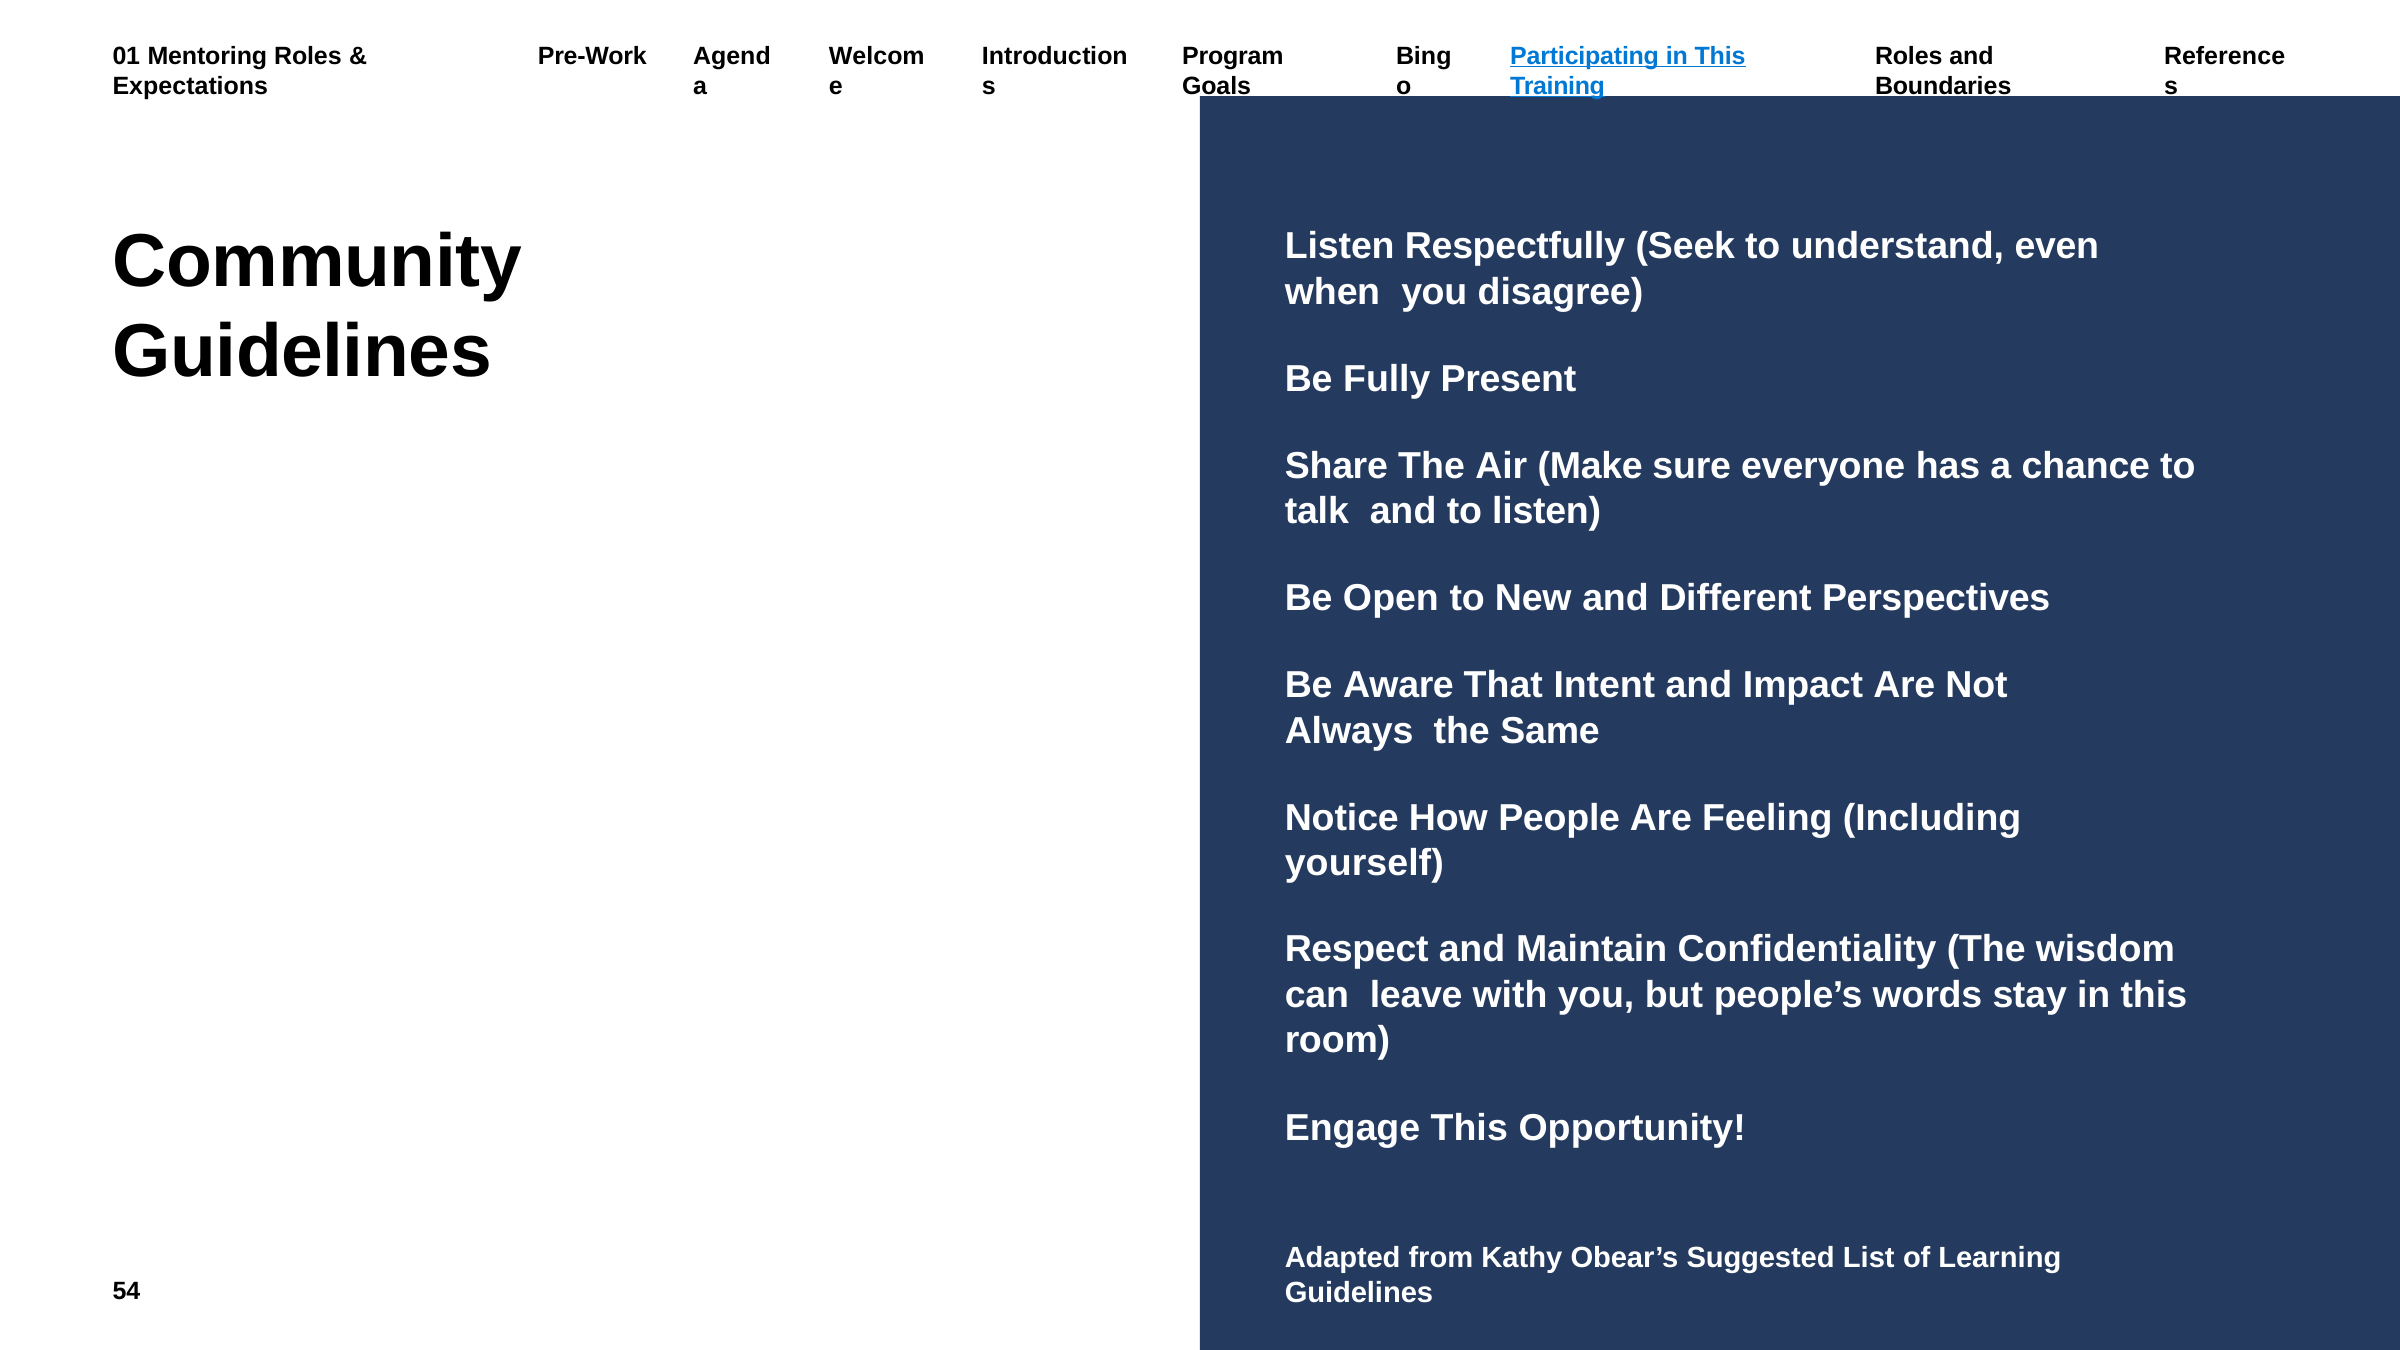

01 Mentoring Roles & Expectations
Pre-Work
Agenda
Welcome
Introductions
Program Goals
Bingo
Participating in This Training
Roles and Boundaries
References

Community Guidelines
Listen Respectfully (Seek to understand, even when  you disagree)

Be Fully Present

Share The Air (Make sure everyone has a chance to talk  and to listen)

Be Open to New and Different Perspectives

Be Aware That Intent and Impact Are Not Always  the Same

Notice How People Are Feeling (Including yourself)

Respect and Maintain Confidentiality (The wisdom can  leave with you, but people’s words stay in this room)

Engage This Opportunity!
Adapted from Kathy Obear’s Suggested List of Learning Guidelines
54